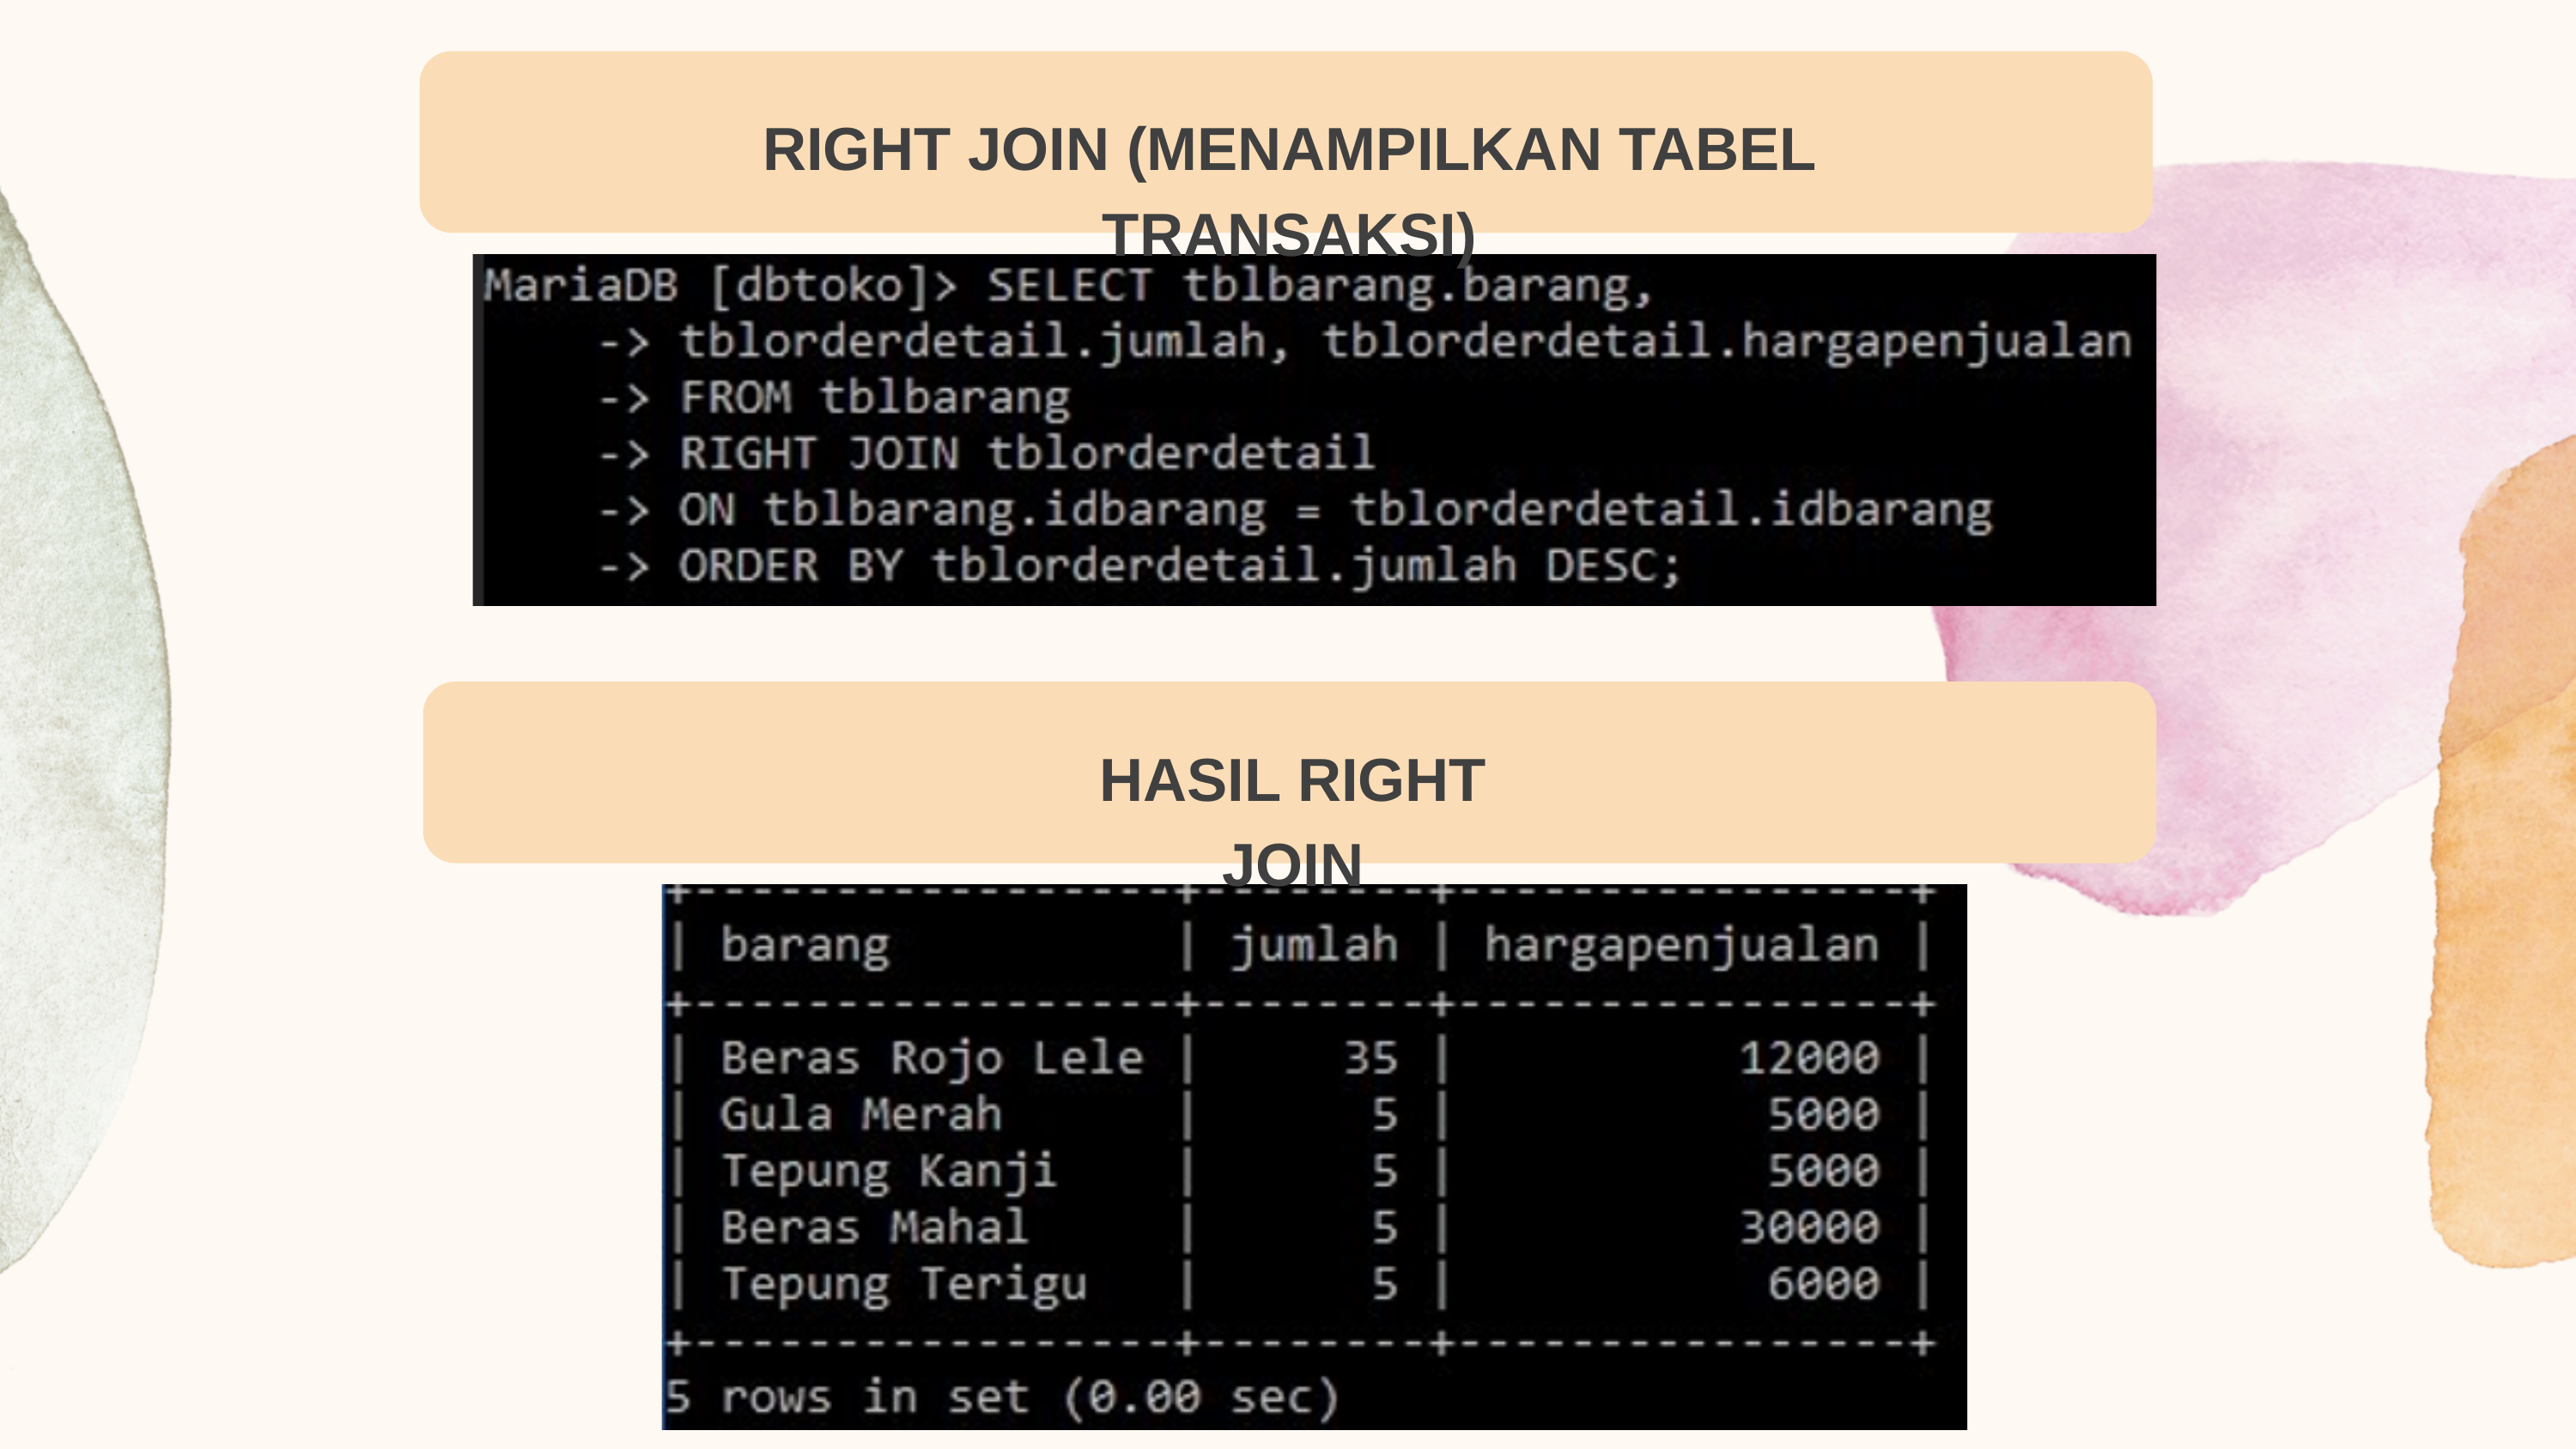

RIGHT JOIN (MENAMPILKAN TABEL TRANSAKSI)

HASIL RIGHT JOIN